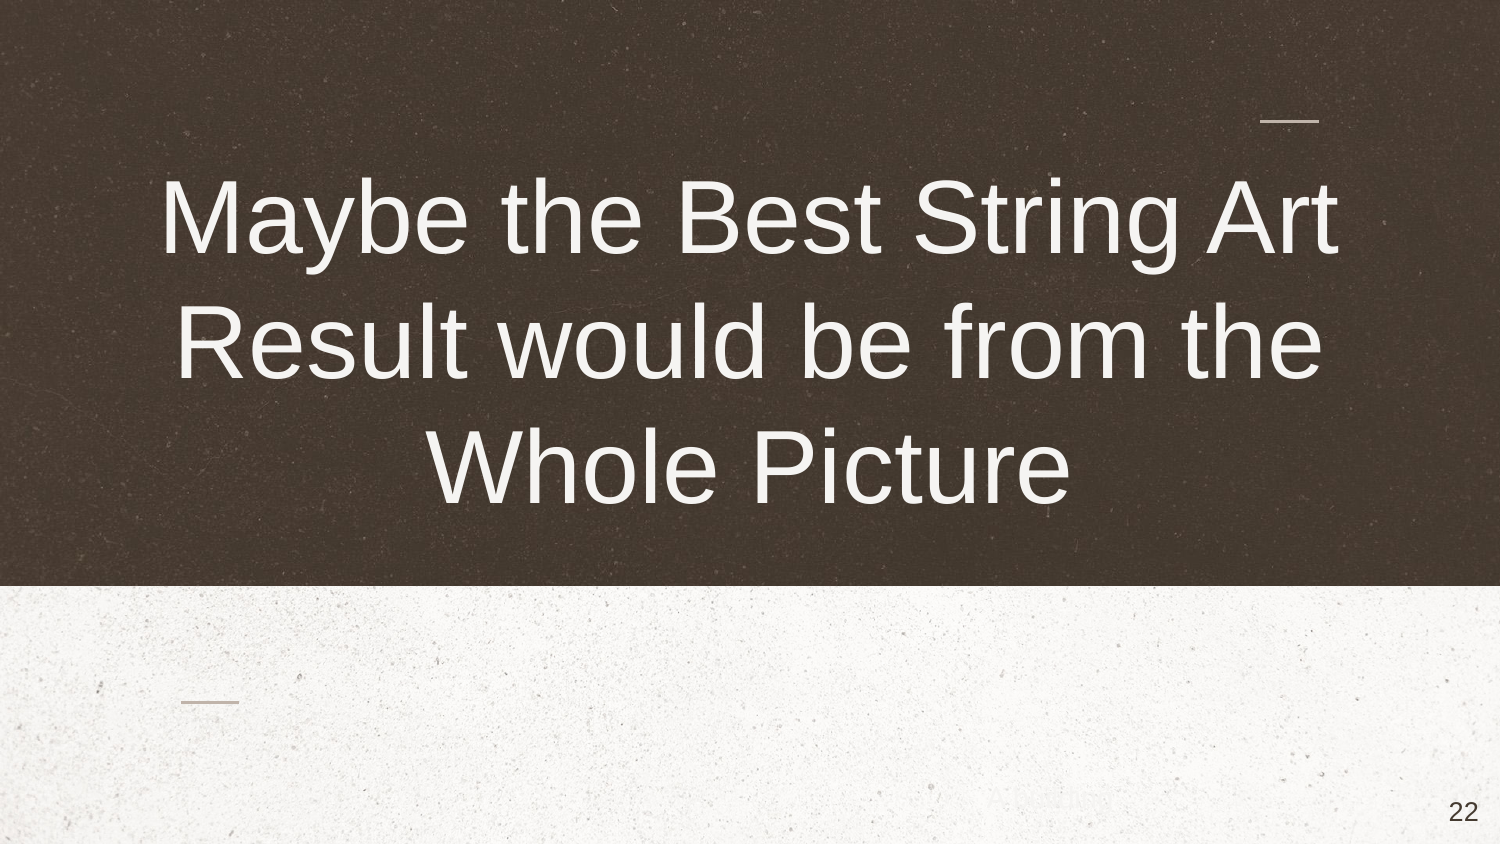

# Maybe the Best String Art
Result would be from the Whole Picture
A building
22